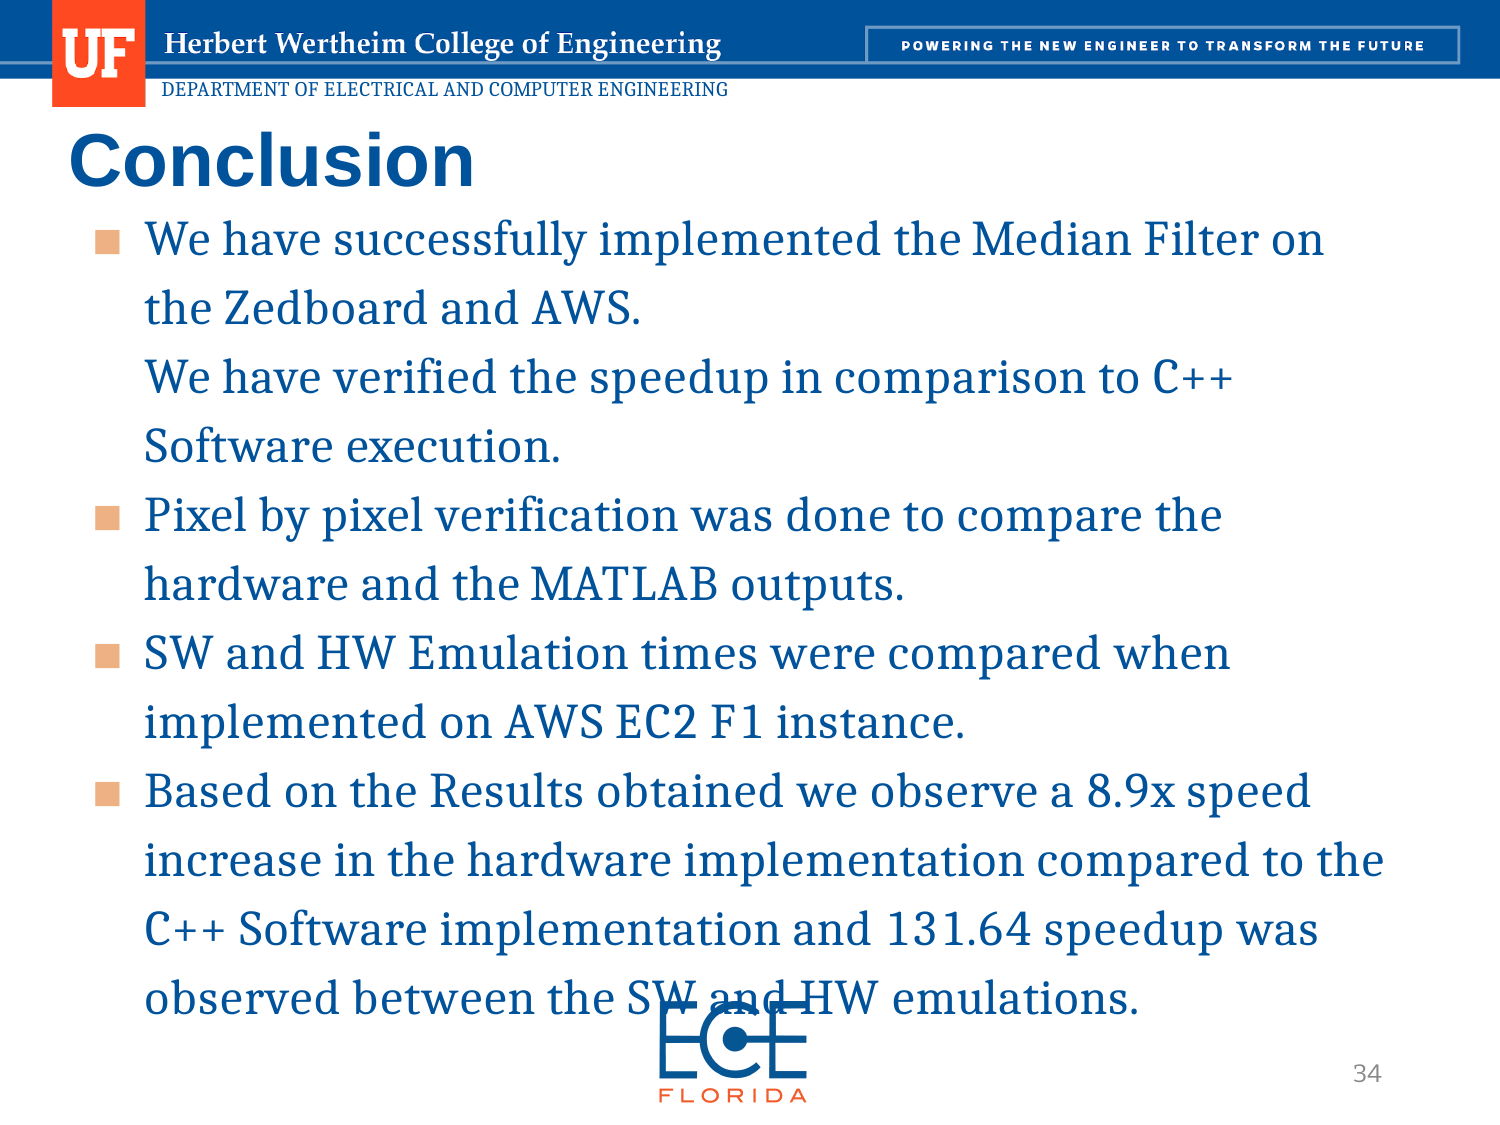

# Conclusion

We have successfully implemented the Median Filter on the Zedboard and AWS.
We have verified the speedup in comparison to C++ Software execution.
Pixel by pixel verification was done to compare the hardware and the MATLAB outputs.
SW and HW Emulation times were compared when implemented on AWS EC2 F1 instance.
Based on the Results obtained we observe a 8.9x speed increase in the hardware implementation compared to the C++ Software implementation and 131.64 speedup was observed between the SW and HW emulations.

34